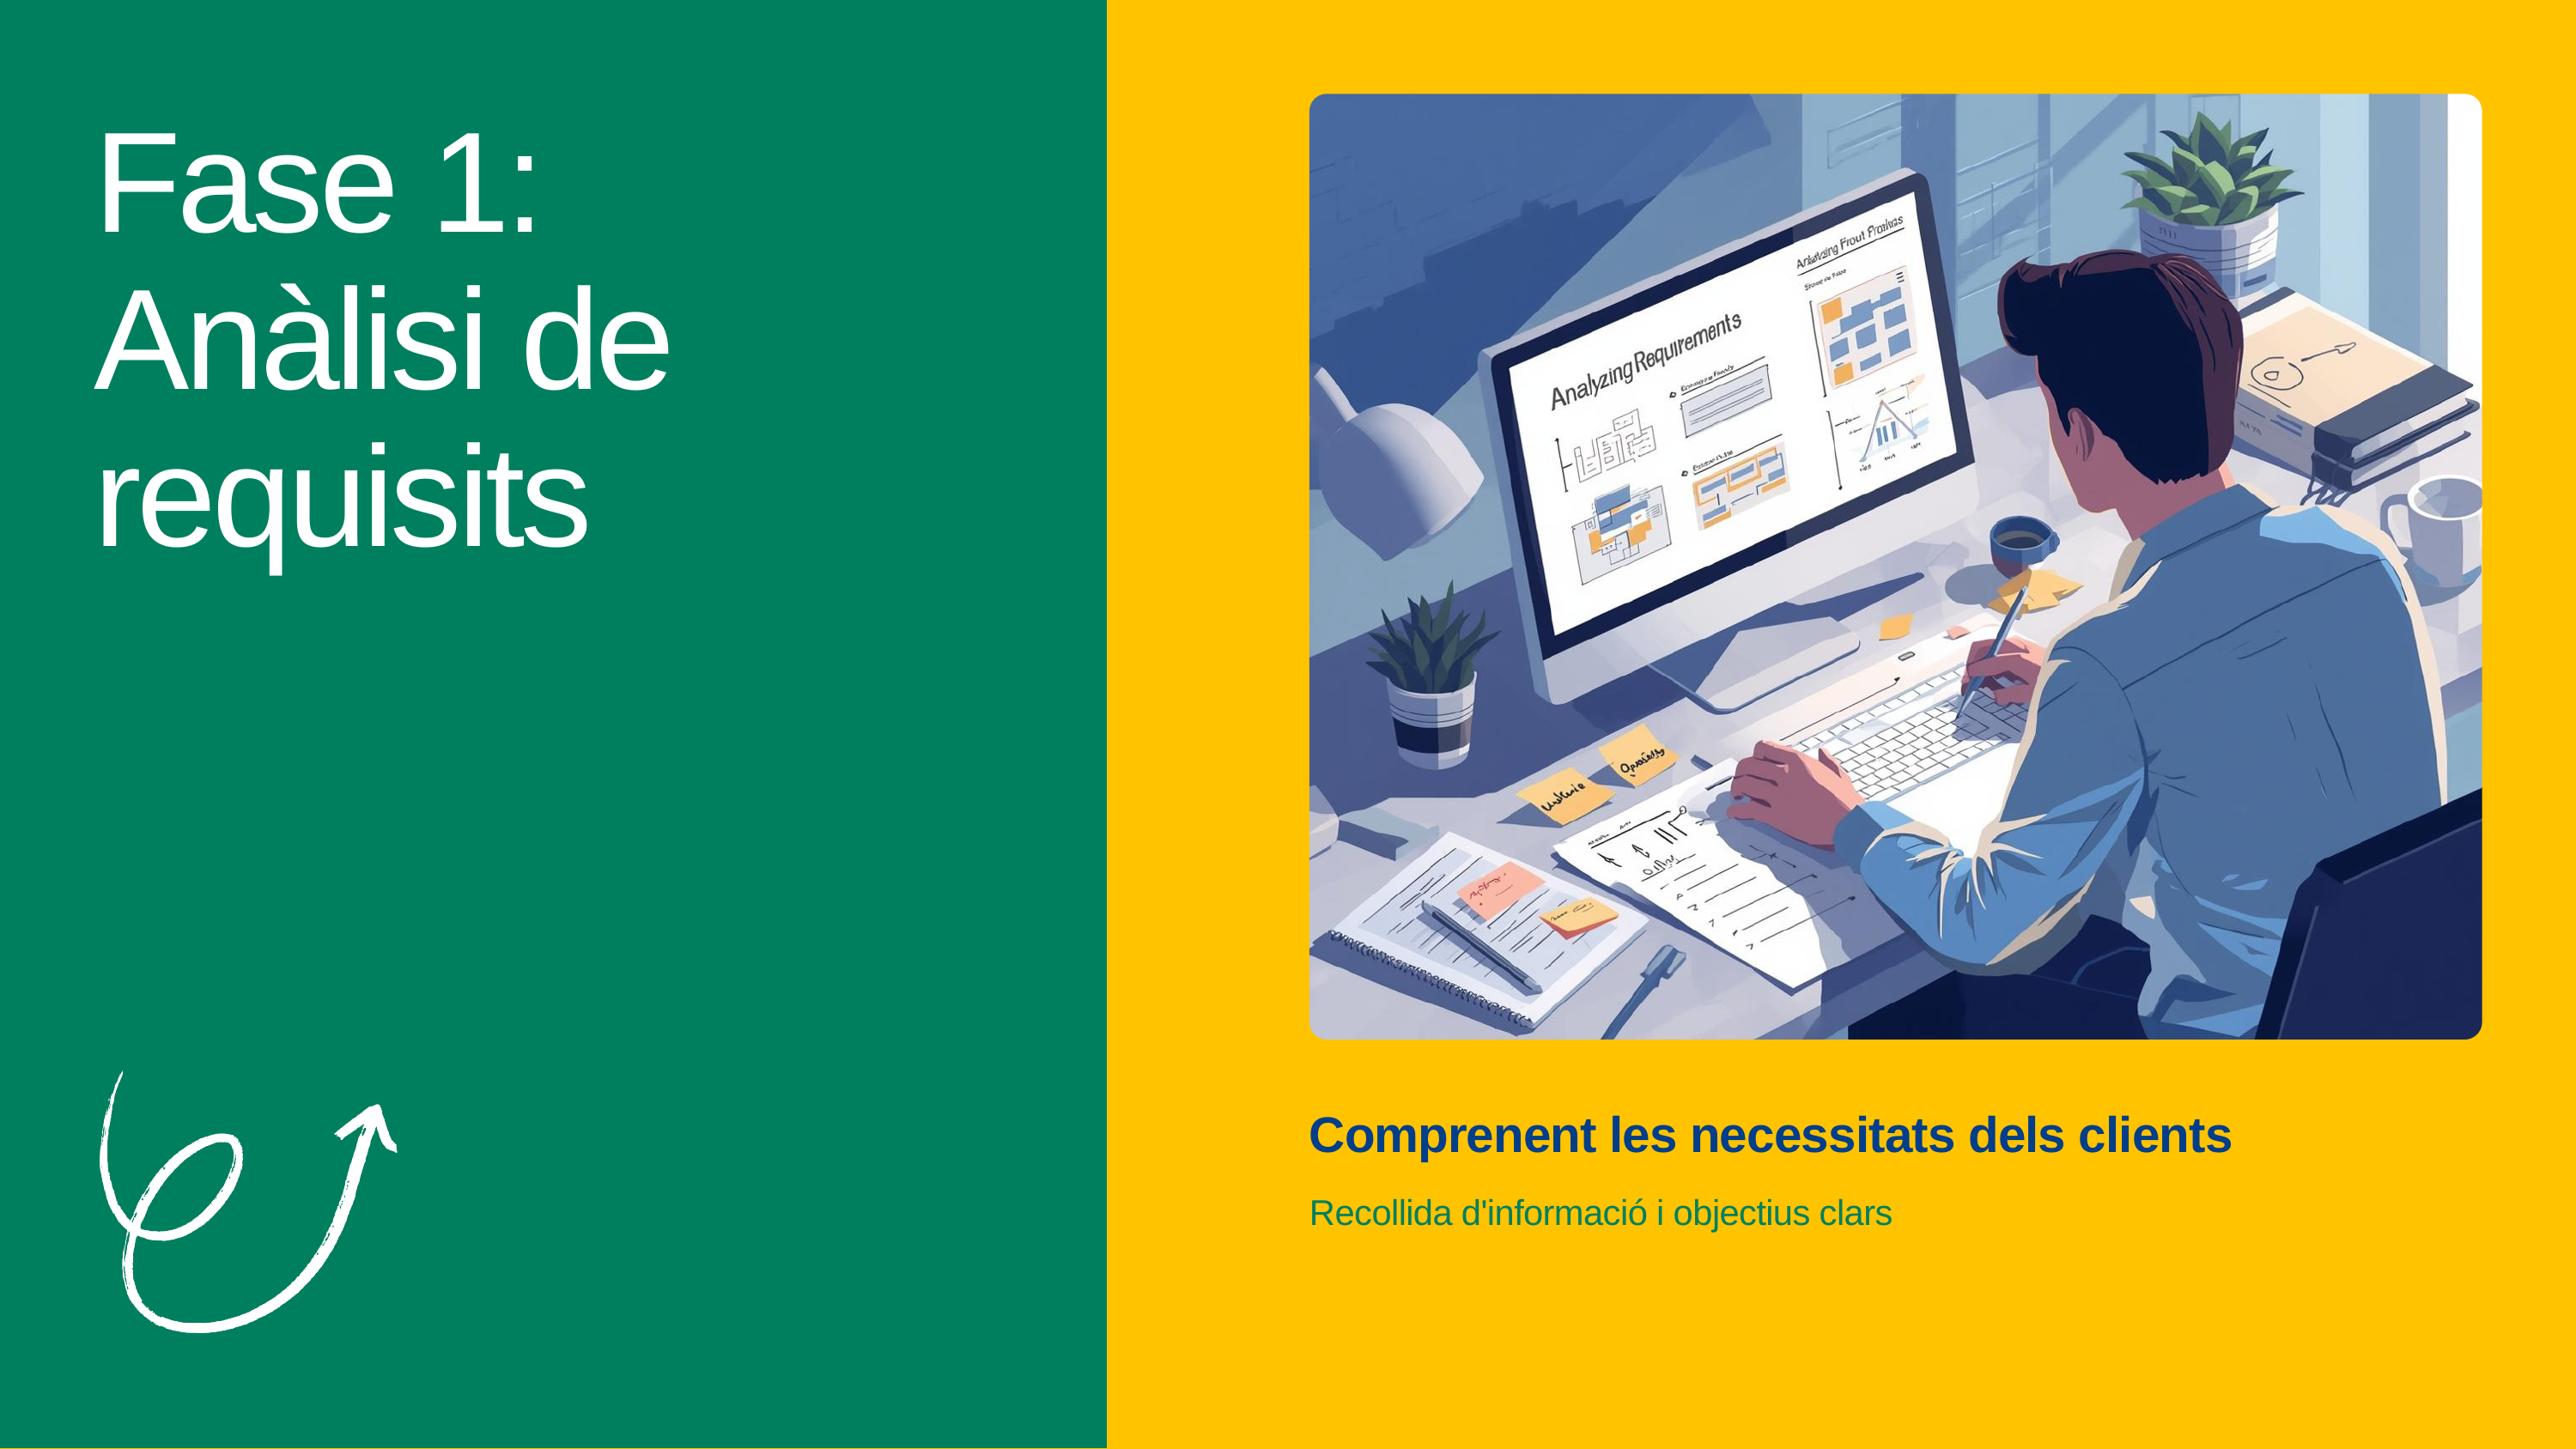

Fase 1: Anàlisi de requisits

Comprenent les necessitats dels clients
Recollida d'informació i objectius clars